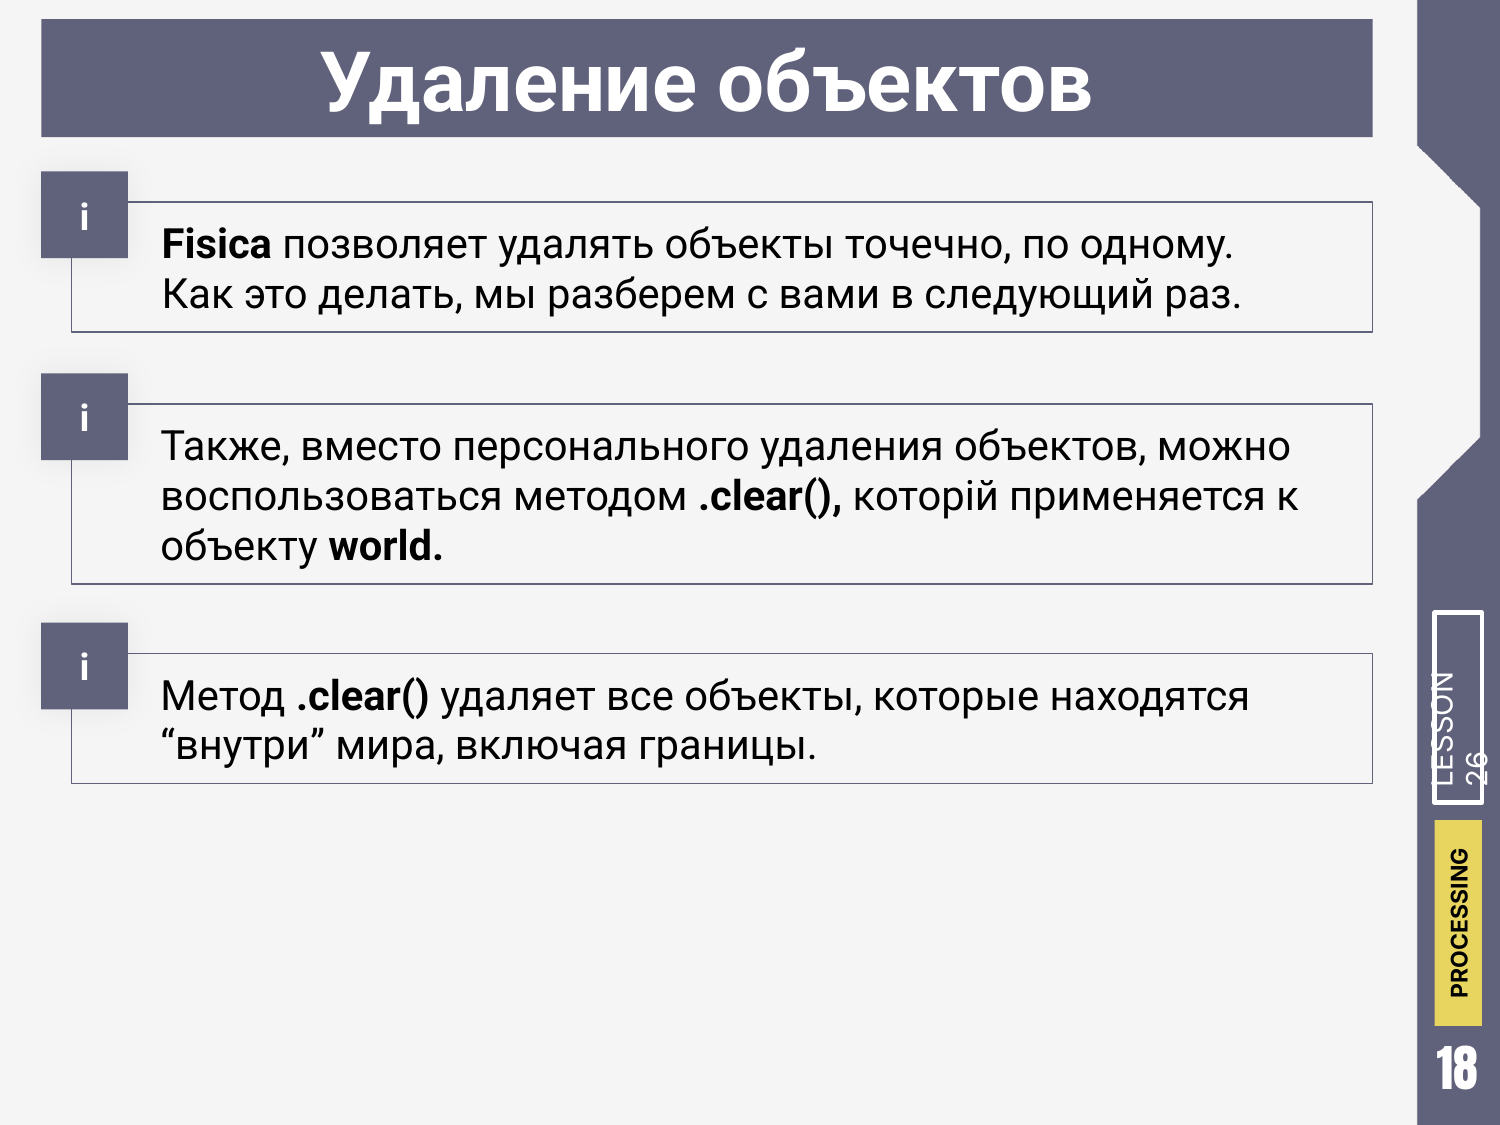

Удаление объектов
і
Fisica позволяет удалять объекты точечно, по одному.
Как это делать, мы разберем с вами в следующий раз.
і
Также, вместо персонального удаления объектов, можно воспользоваться методом .clear(), которій применяется к объекту world.
і
Метод .clear() удаляет все объекты, которые находятся “внутри” мира, включая границы.
LESSON 26
18